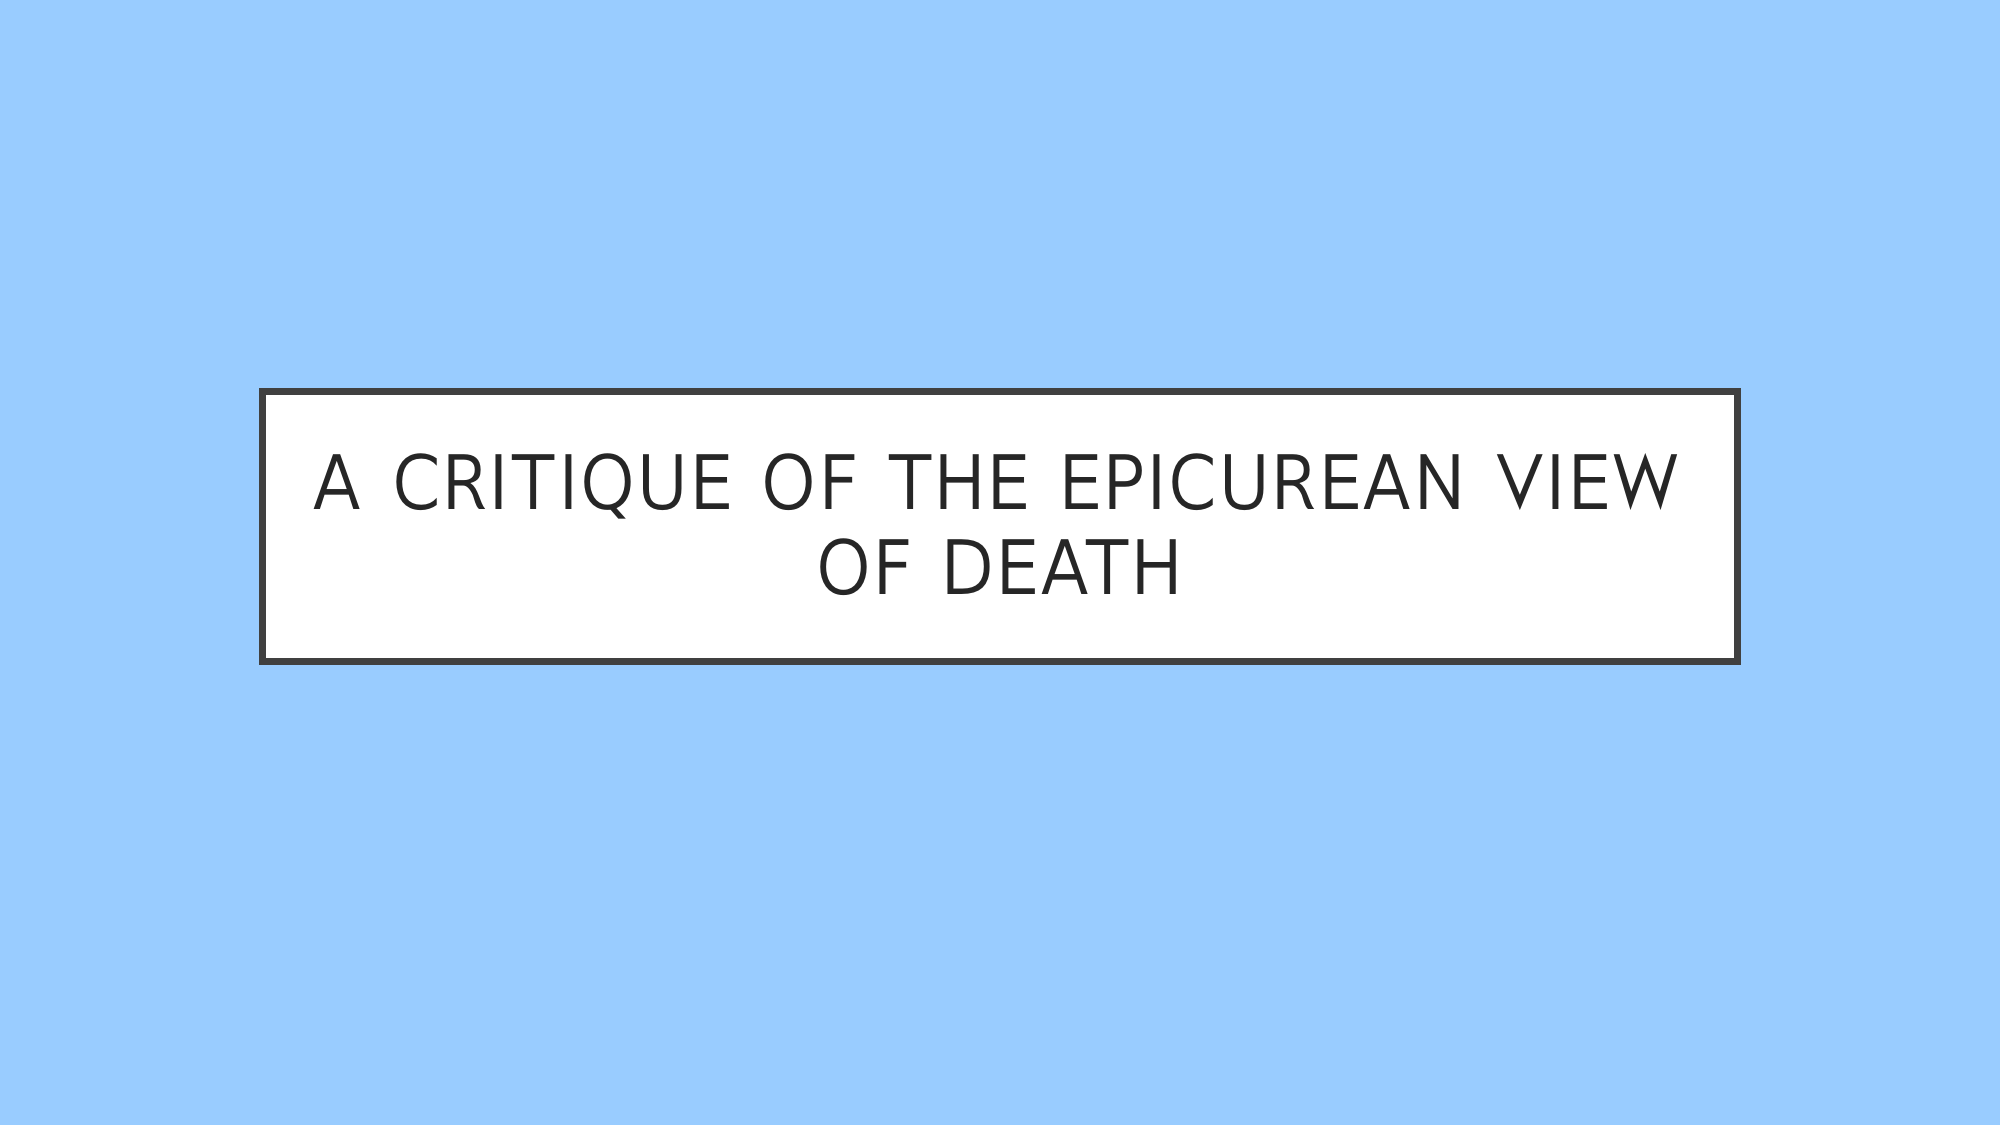

# A critique of the epicurean view of death